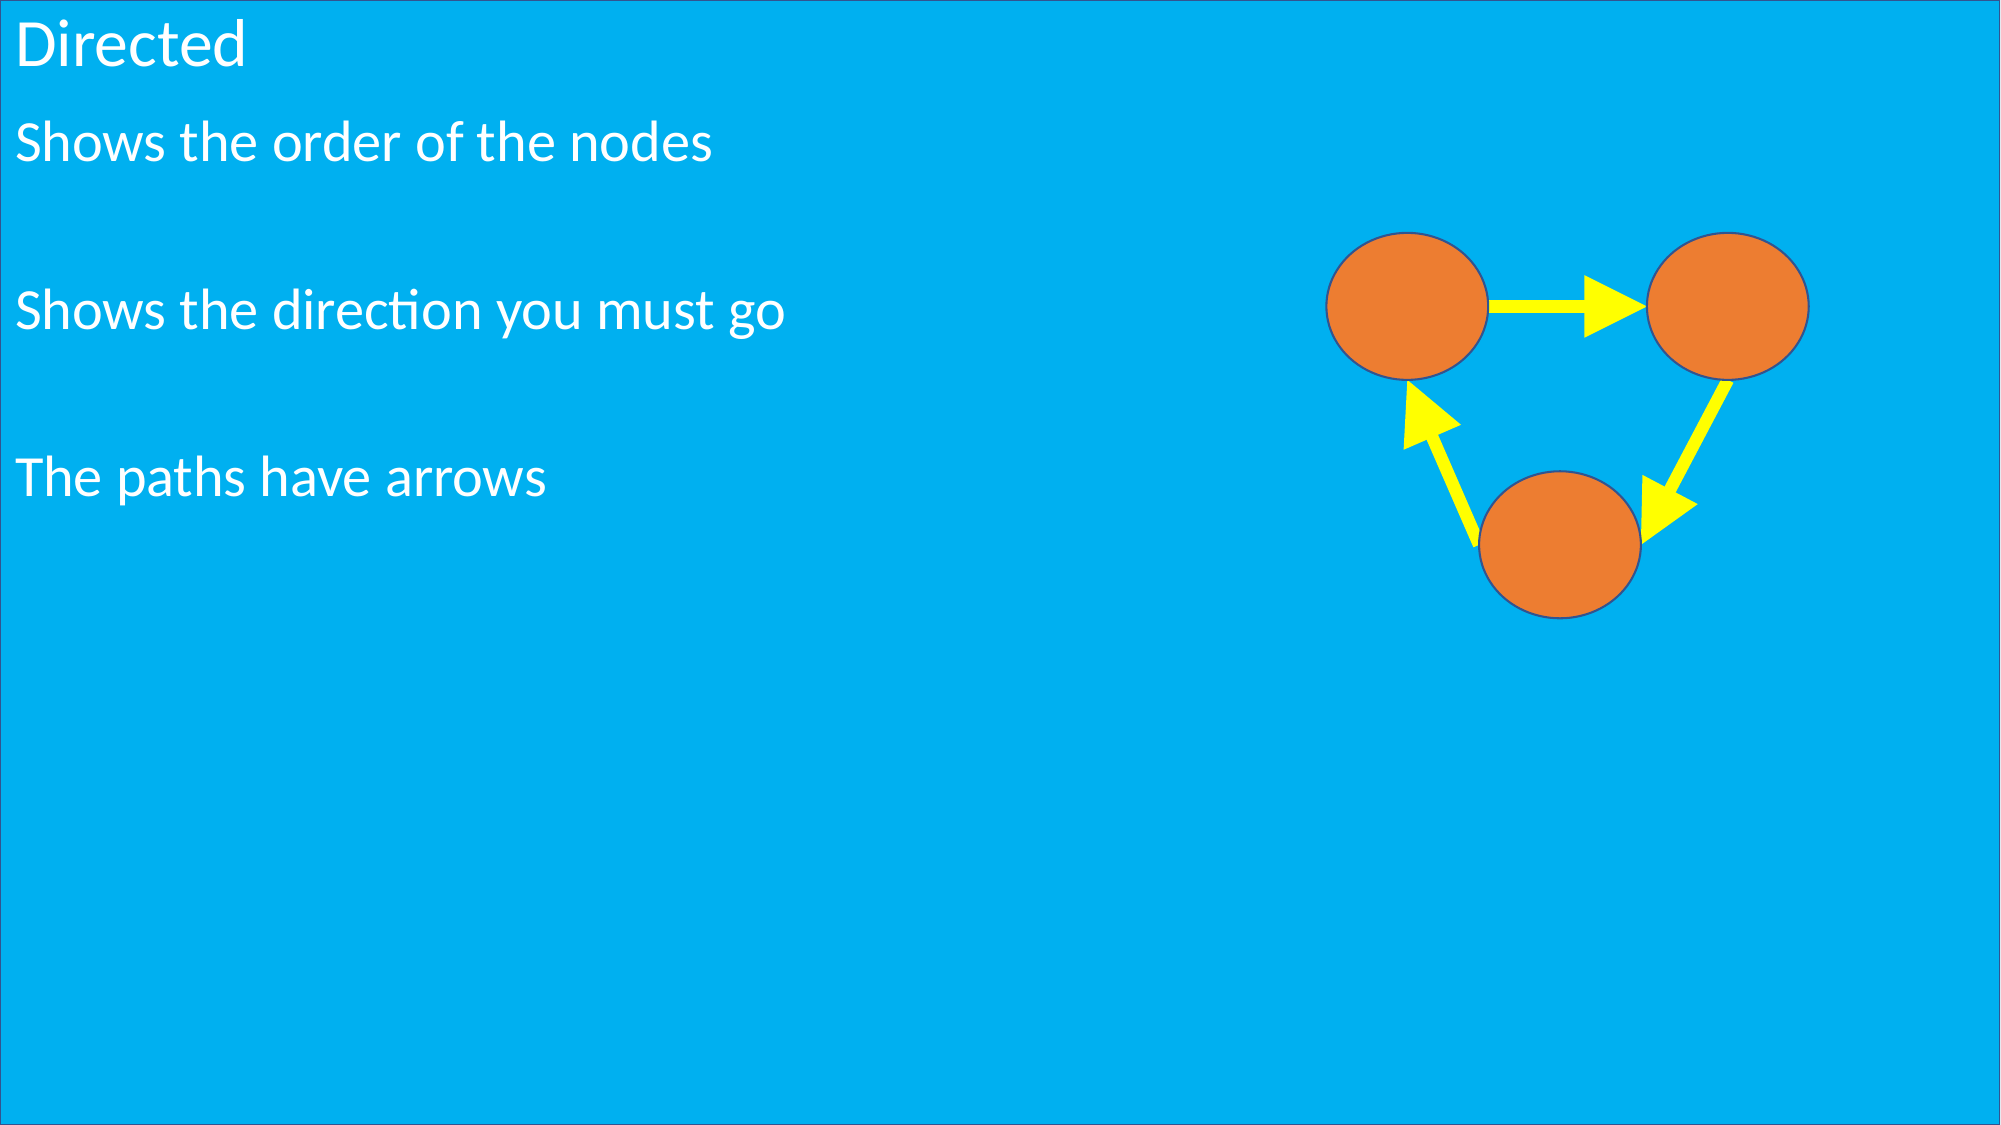

# Directed
Shows the order of the nodes

Shows the direction you must go

The paths have arrows